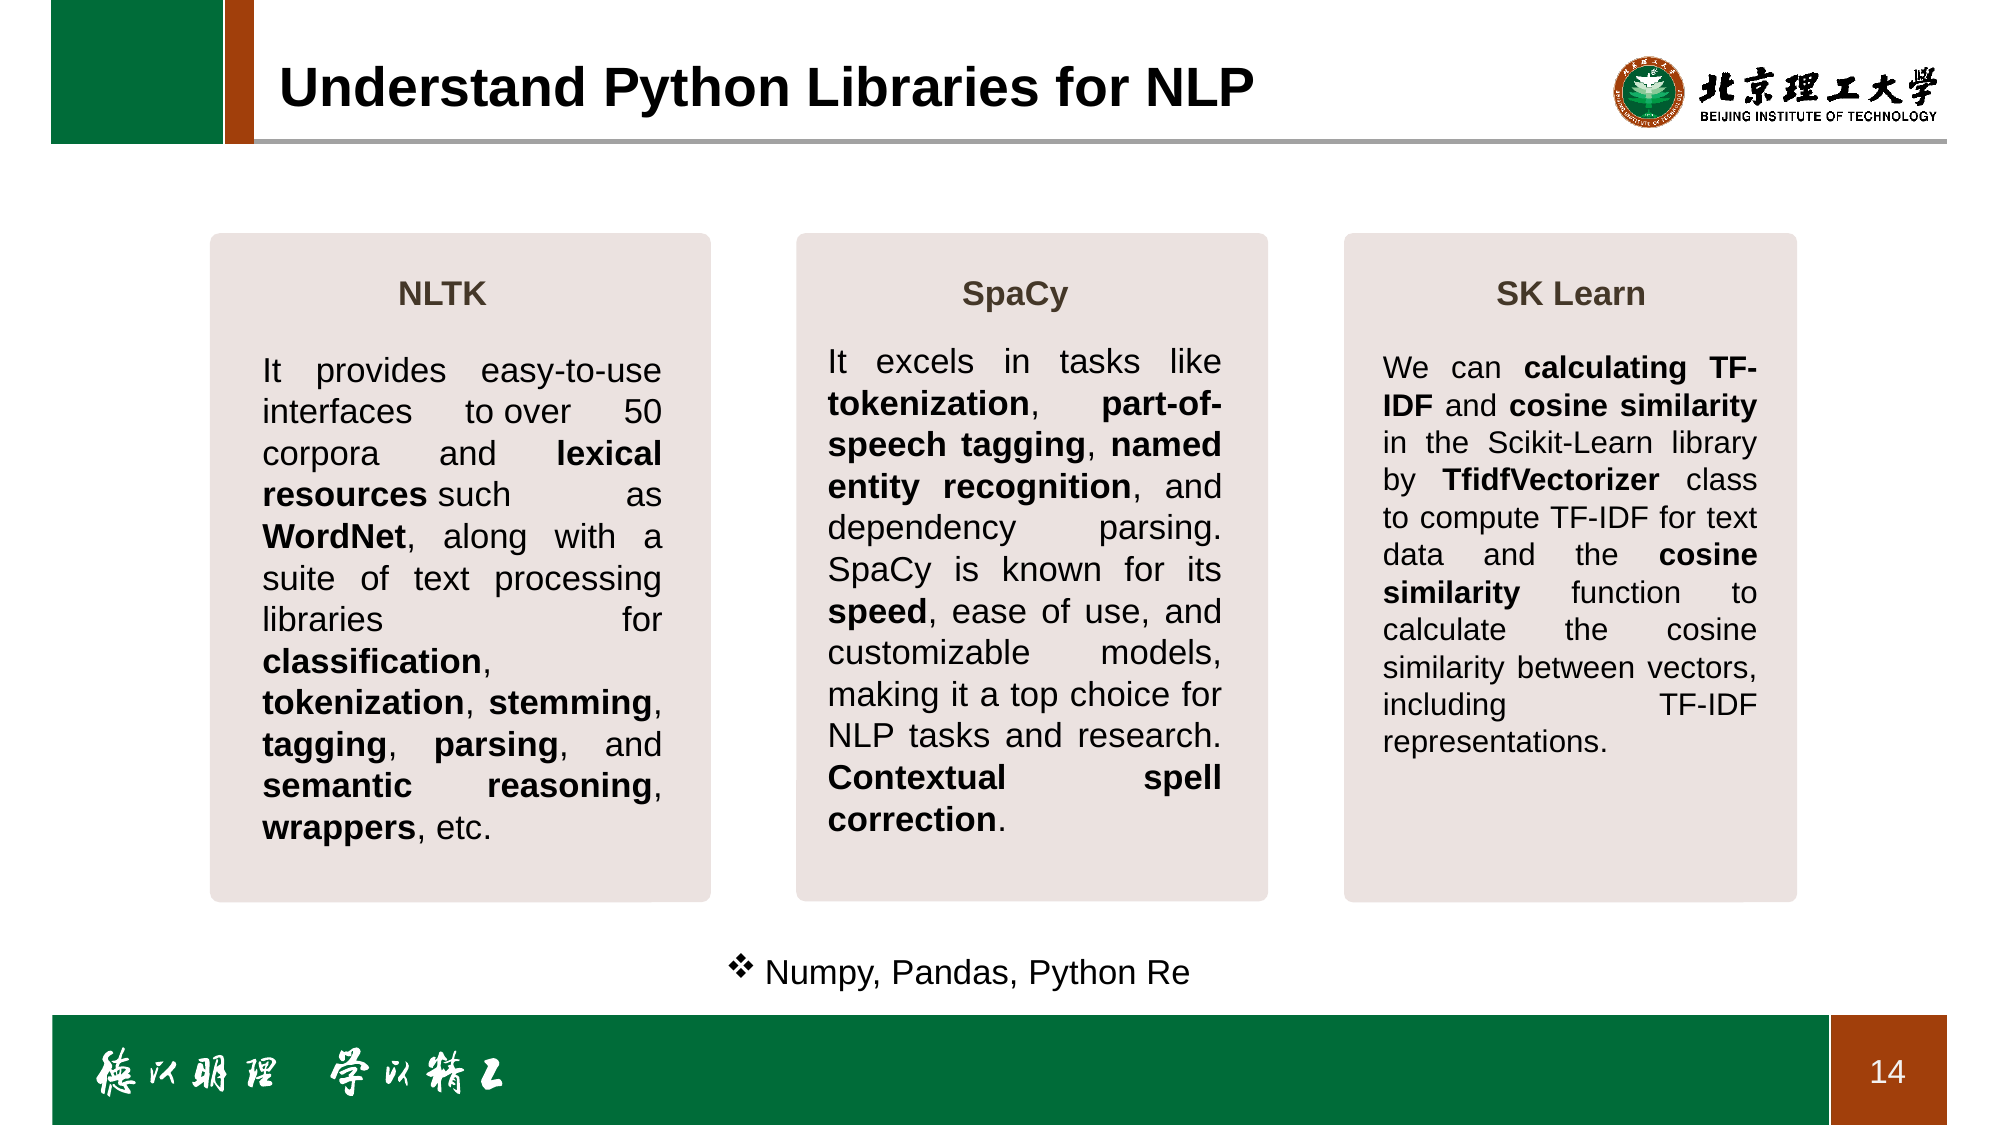

Understand Python Libraries for NLP

SK Learn
NLTK
SpaCy
It excels in tasks like tokenization, part-of-speech tagging, named entity recognition, and dependency parsing. SpaCy is known for its speed, ease of use, and customizable models, making it a top choice for NLP tasks and research. Contextual spell correction.
It provides easy-to-use interfaces to over 50 corpora and lexical resources such as WordNet, along with a suite of text processing libraries for classification, tokenization, stemming, tagging, parsing, and semantic reasoning, wrappers, etc.
We can calculating TF-IDF and cosine similarity in the Scikit-Learn library by TfidfVectorizer class to compute TF-IDF for text data and the cosine similarity function to calculate the cosine similarity between vectors, including TF-IDF representations.

Numpy, Pandas, Python Re